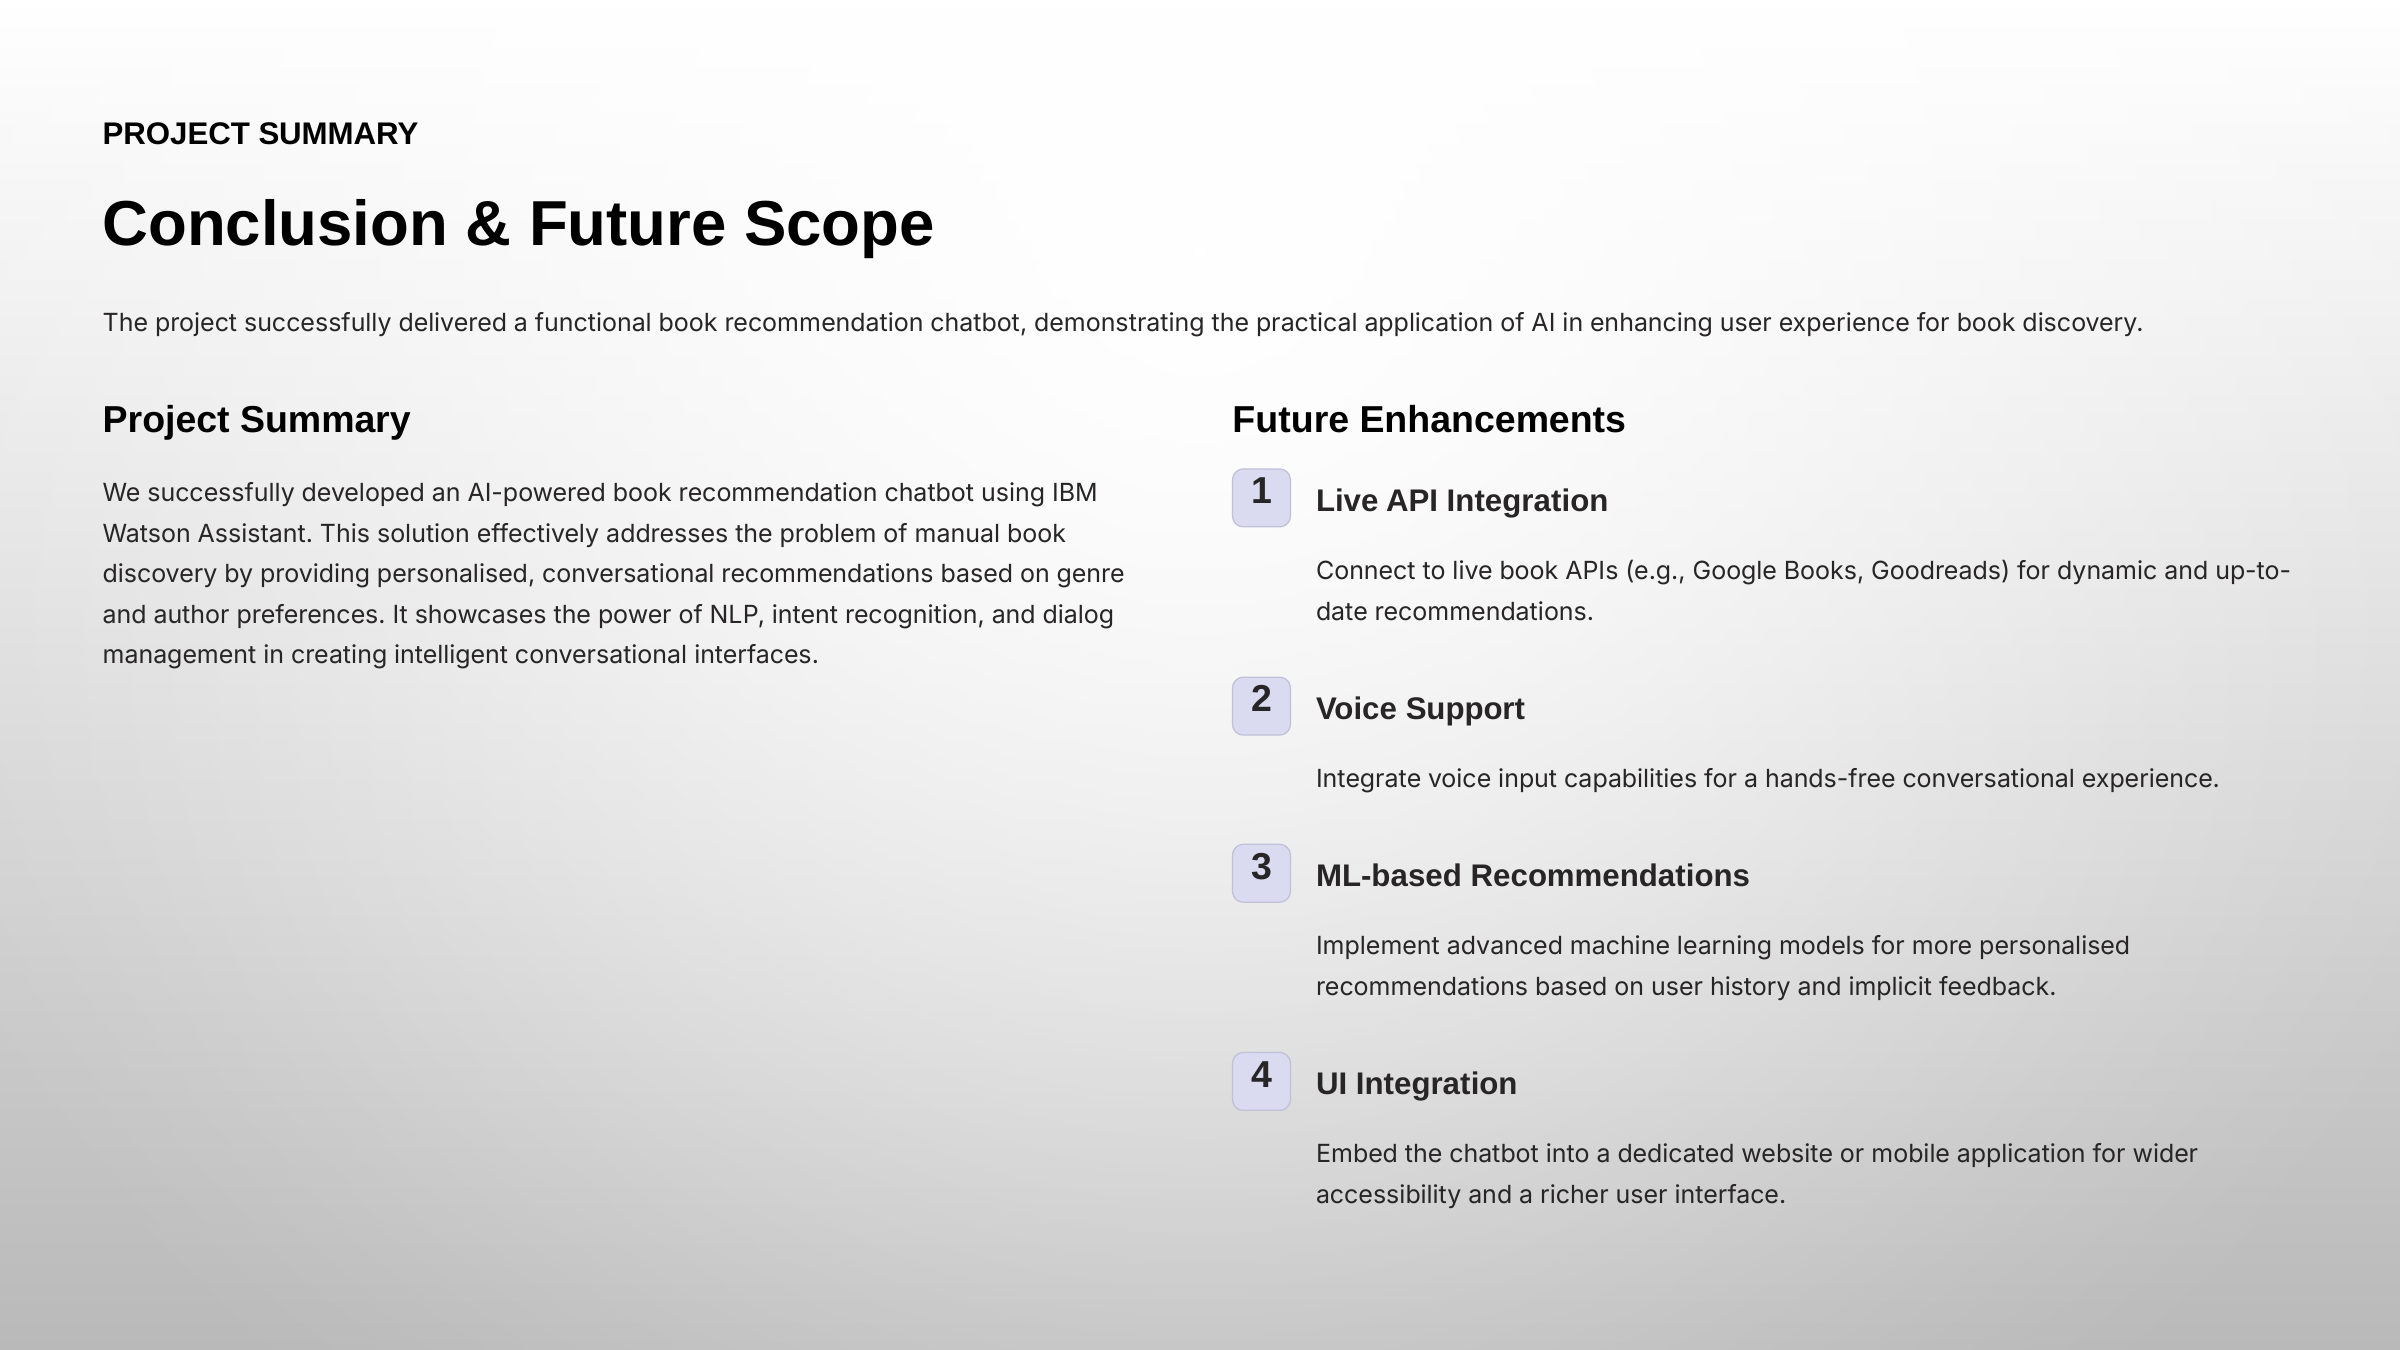

PROJECT SUMMARY
Conclusion & Future Scope
The project successfully delivered a functional book recommendation chatbot, demonstrating the practical application of AI in enhancing user experience for book discovery.
Project Summary
Future Enhancements
We successfully developed an AI-powered book recommendation chatbot using IBM Watson Assistant. This solution effectively addresses the problem of manual book discovery by providing personalised, conversational recommendations based on genre and author preferences. It showcases the power of NLP, intent recognition, and dialog management in creating intelligent conversational interfaces.

1
Live API Integration
Connect to live book APIs (e.g., Google Books, Goodreads) for dynamic and up-to-date recommendations.

2
Voice Support
Integrate voice input capabilities for a hands-free conversational experience.

3
ML-based Recommendations
Implement advanced machine learning models for more personalised recommendations based on user history and implicit feedback.

4
UI Integration
Embed the chatbot into a dedicated website or mobile application for wider accessibility and a richer user interface.